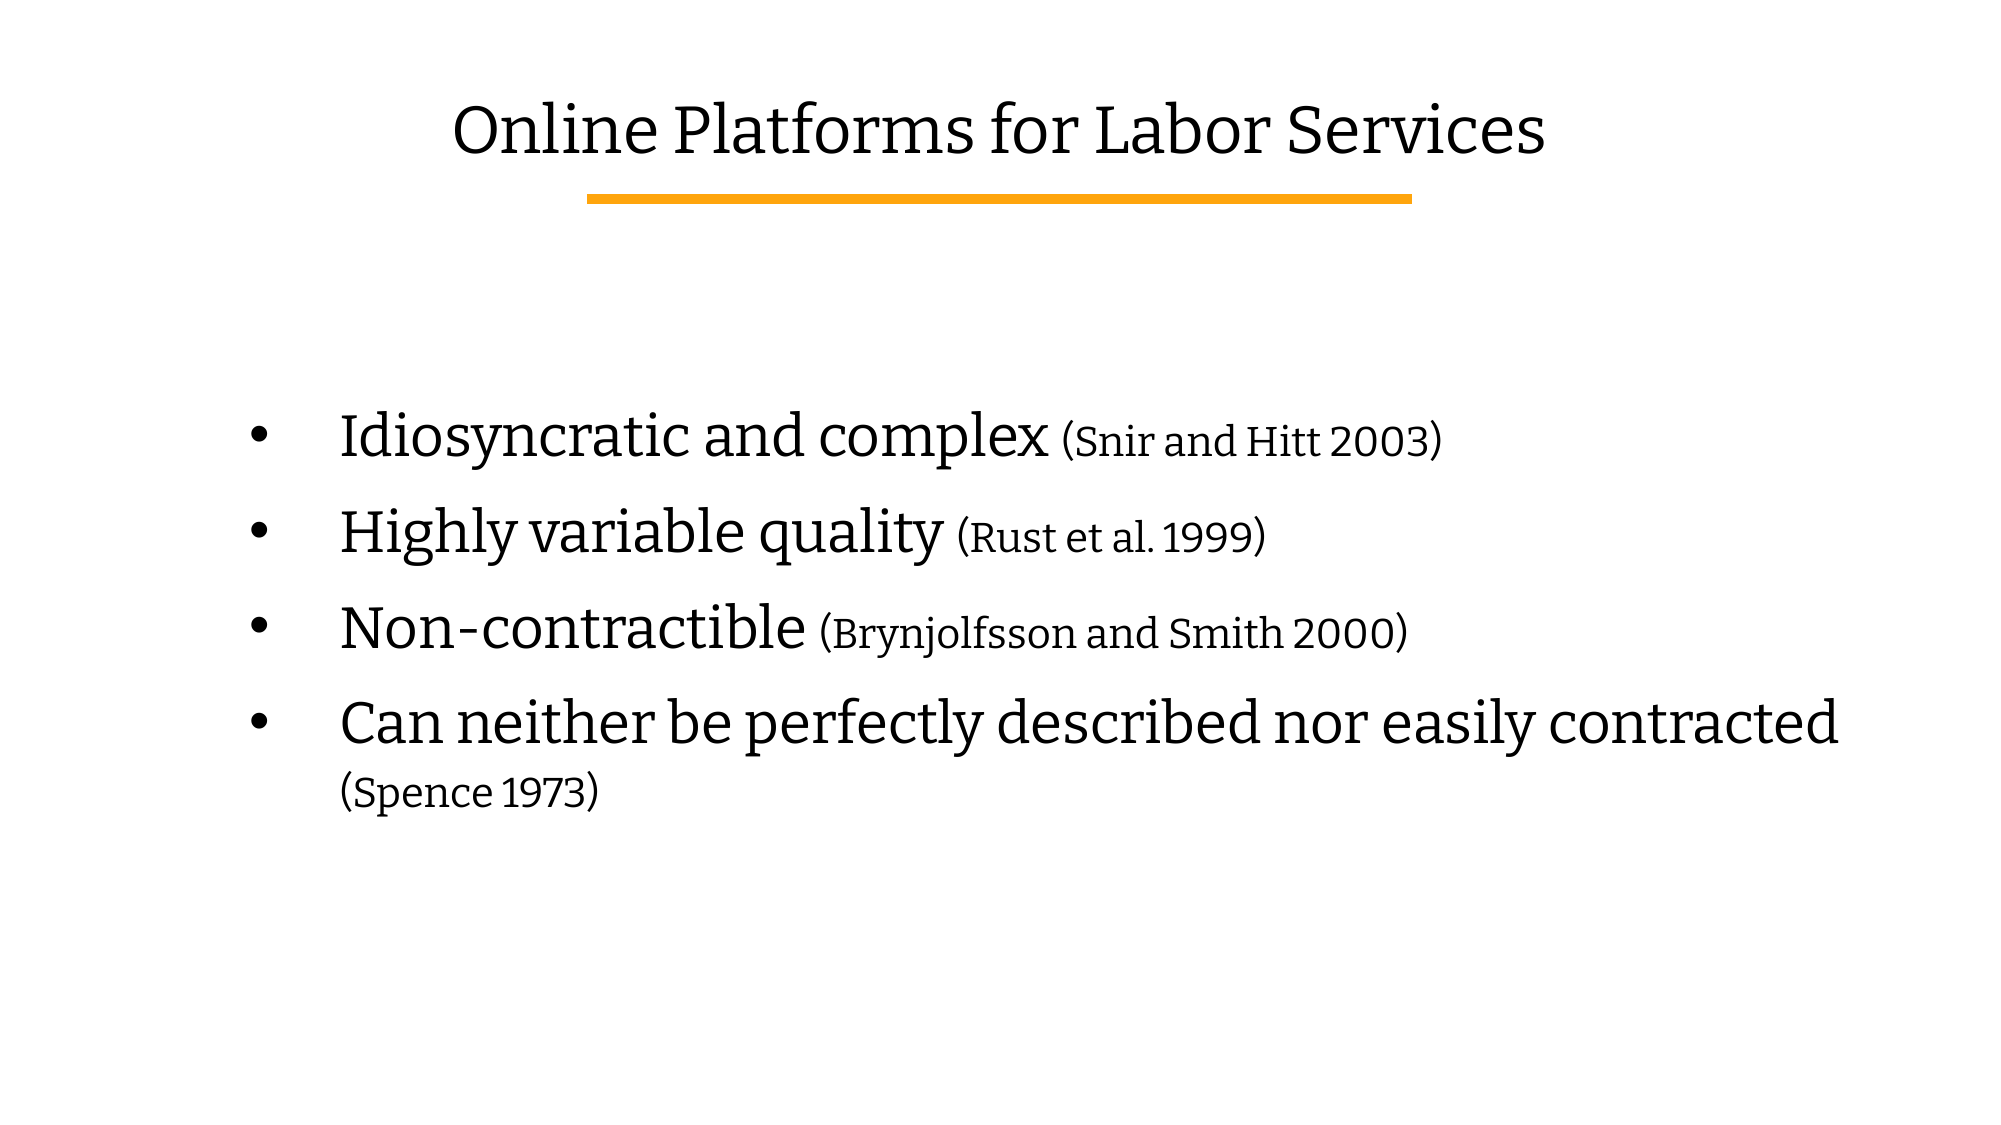

Online Platforms for Labor Services
Idiosyncratic and complex (Snir and Hitt 2003)
Highly variable quality (Rust et al. 1999)
Non-contractible (Brynjolfsson and Smith 2000)
Can neither be perfectly described nor easily contracted (Spence 1973)